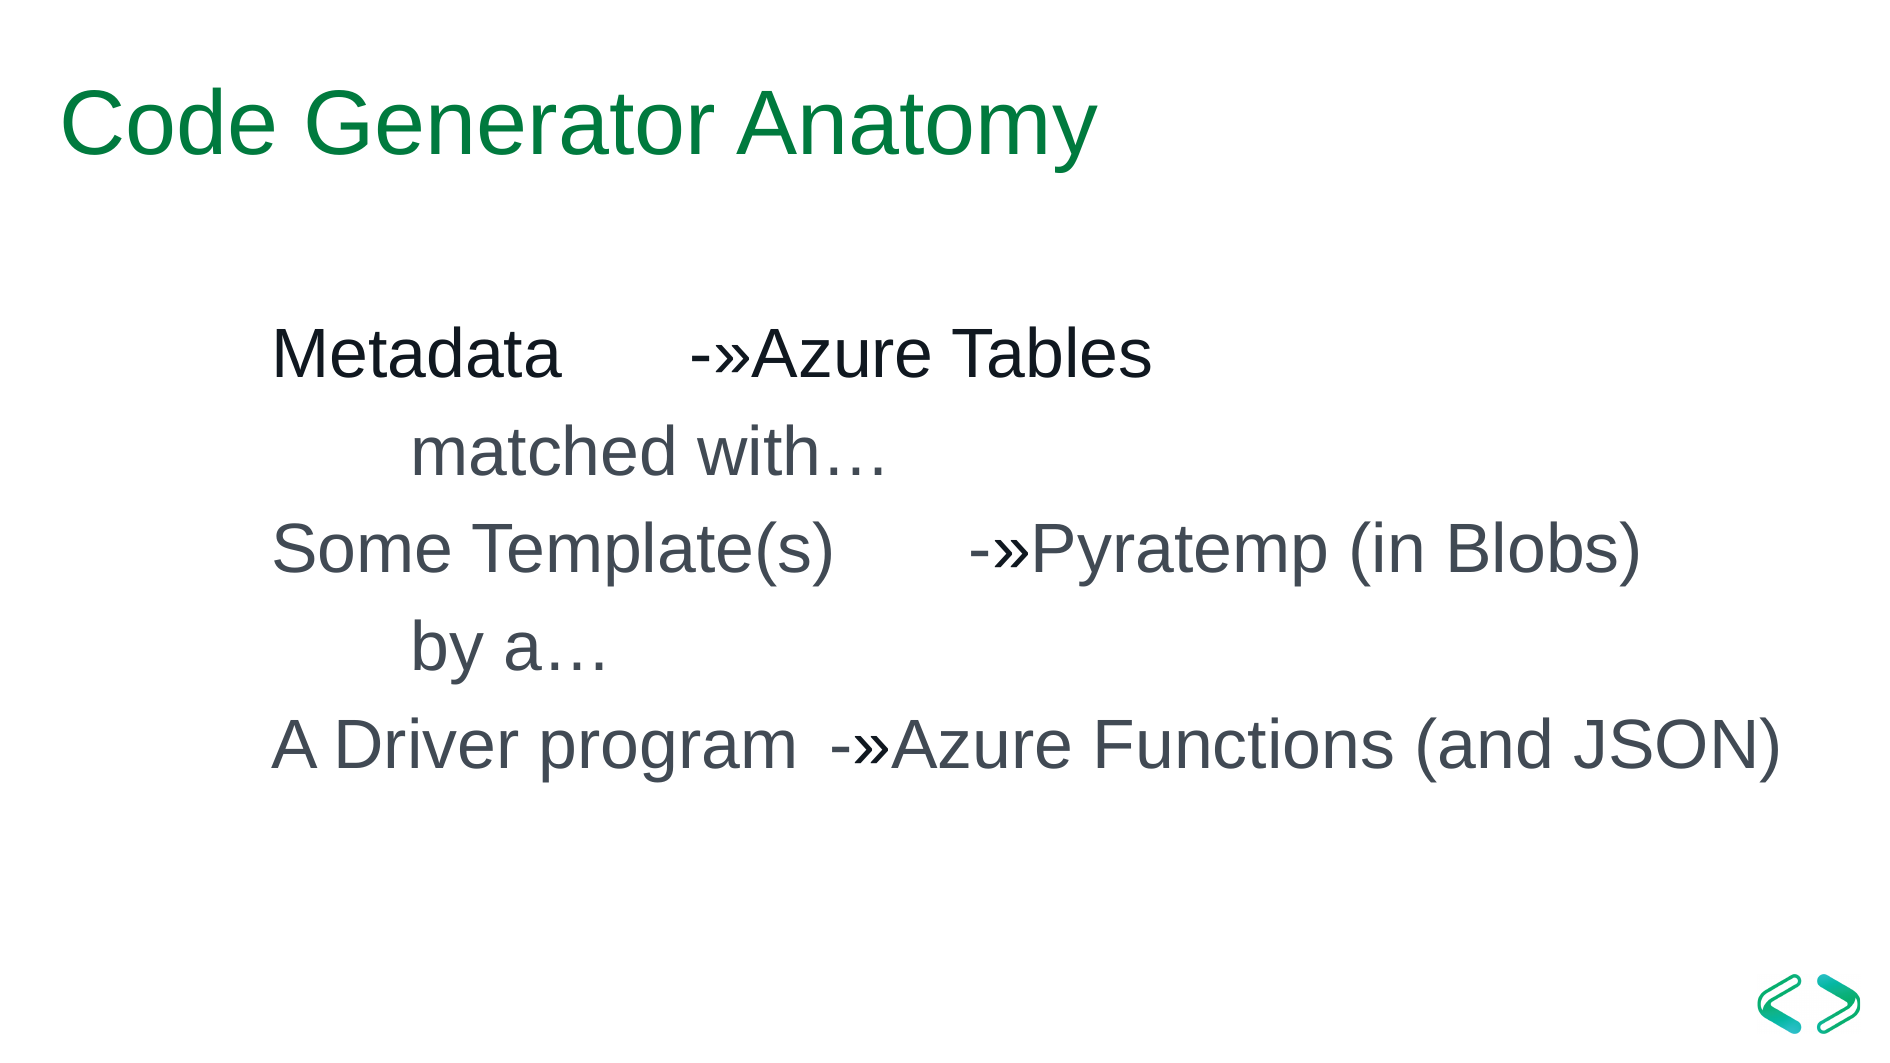

# Code Generator Anatomy
Metadata			-»Azure Tables
	matched with…
Some Template(s)	-»Pyratemp (in Blobs)
	by a…
A Driver program	-»Azure Functions (and JSON)